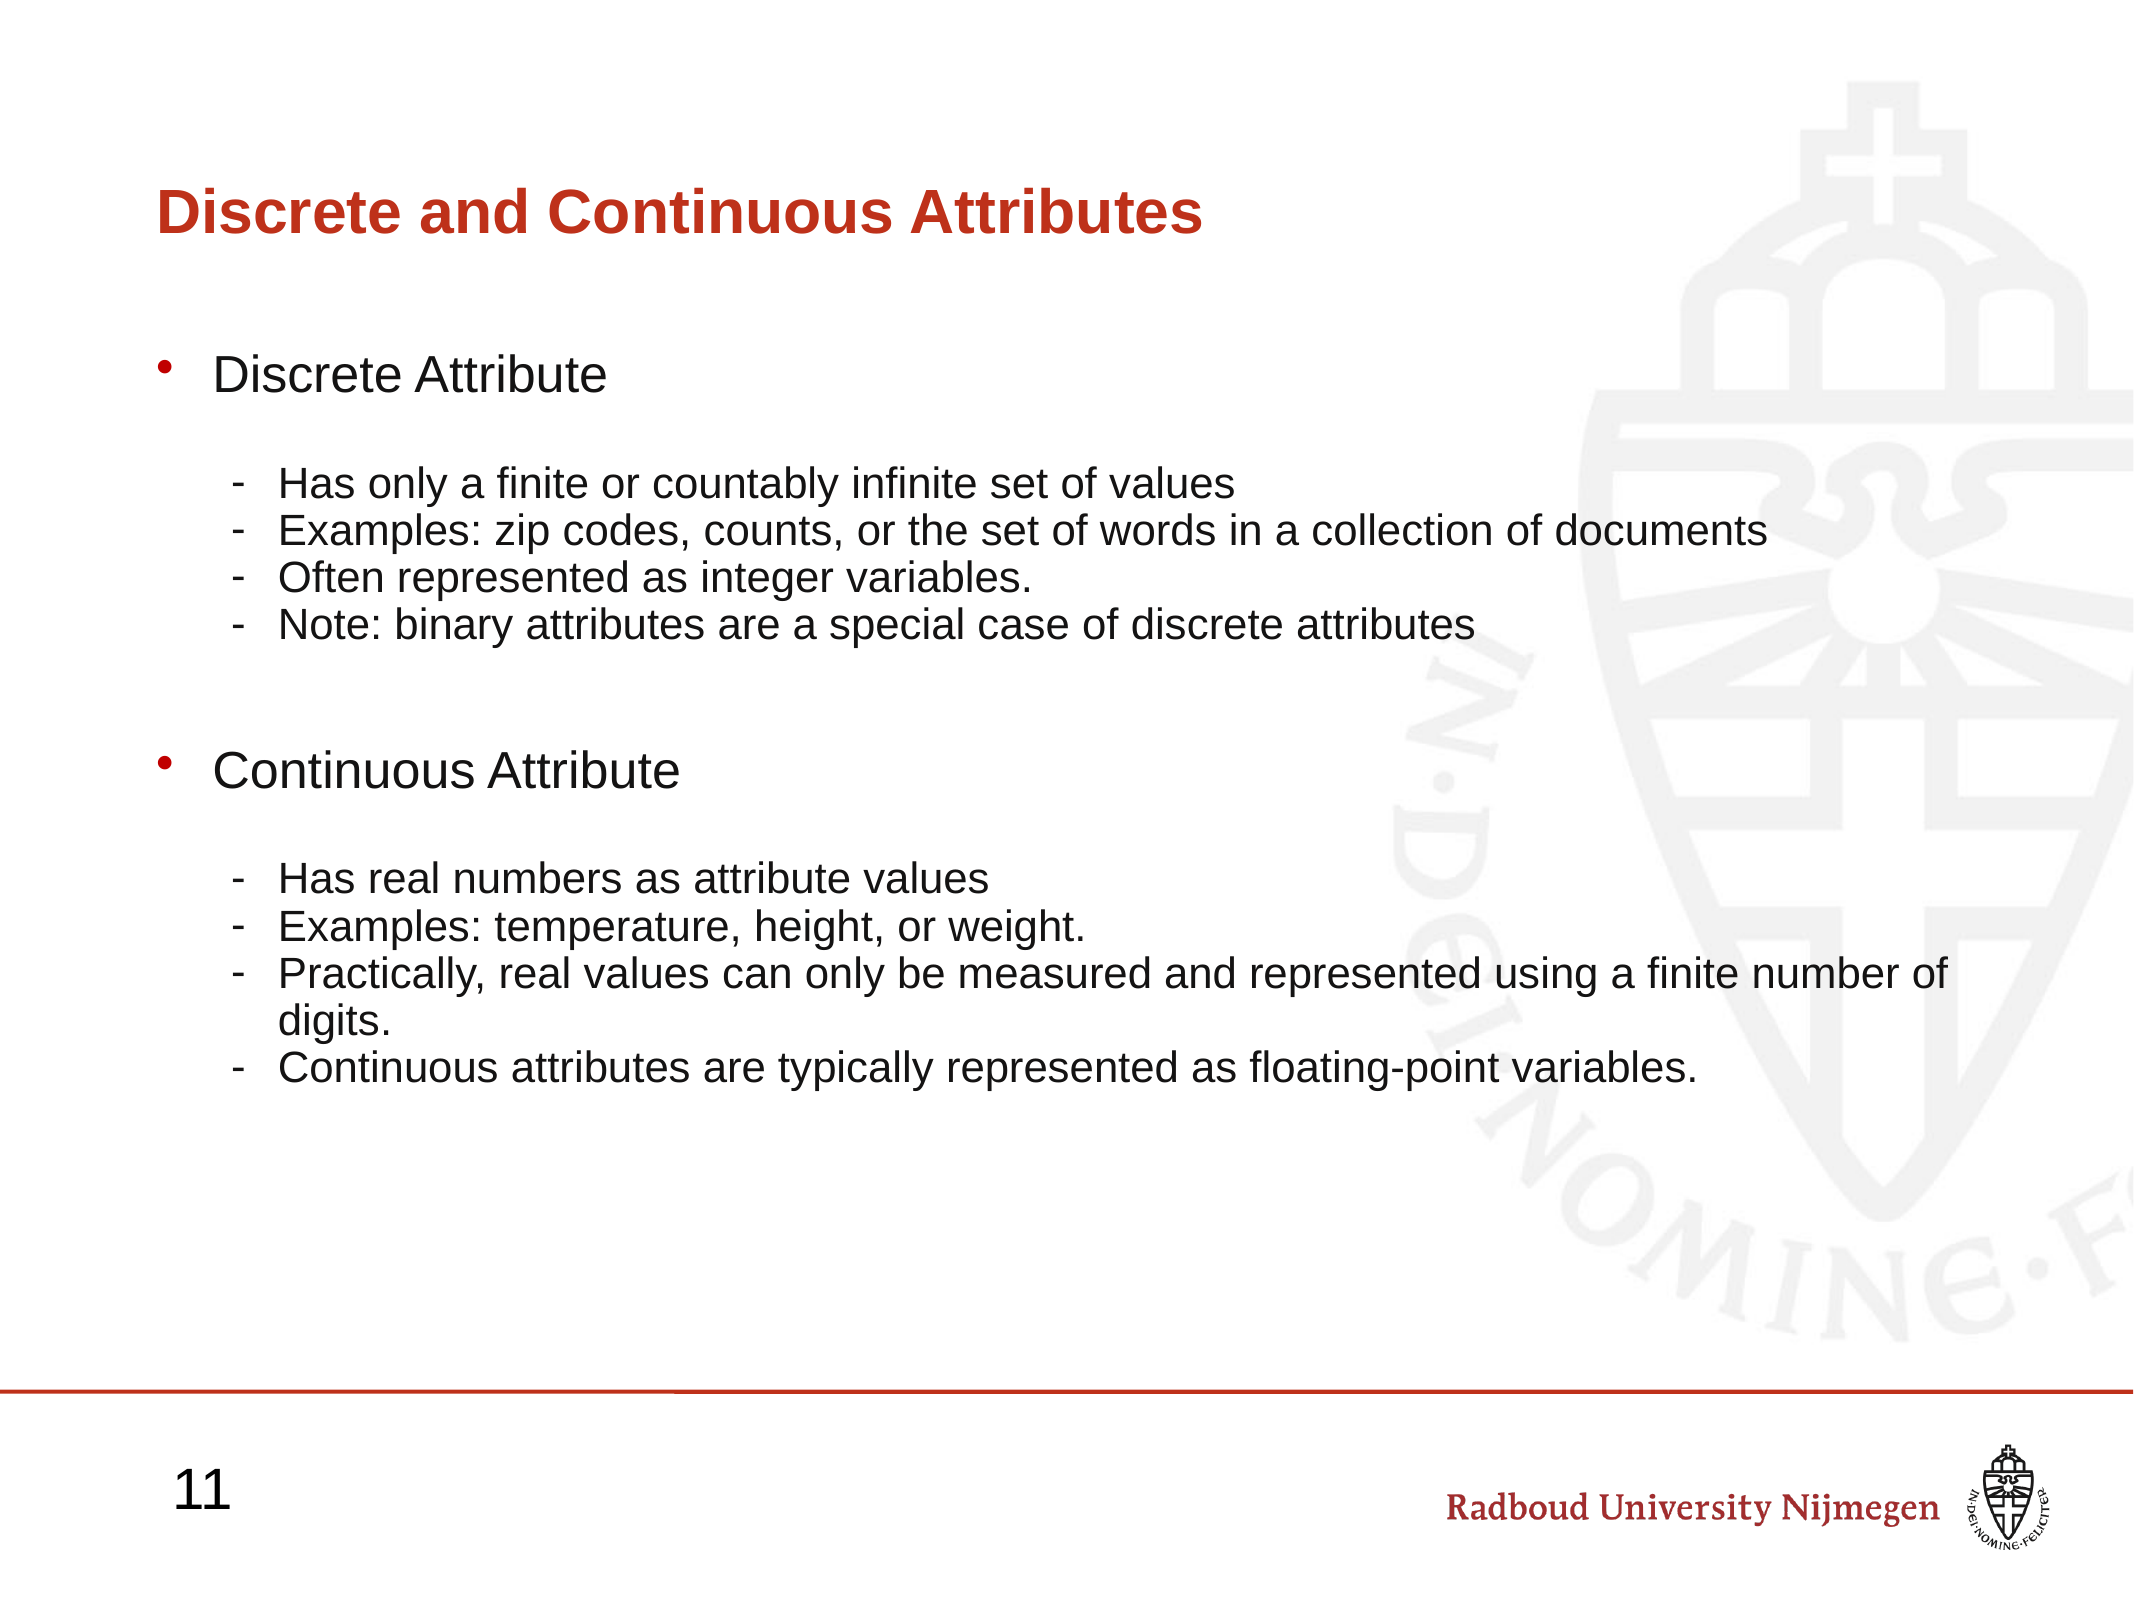

# Discrete and Continuous Attributes
Discrete Attribute

Has only a finite or countably infinite set of values
Examples: zip codes, counts, or the set of words in a collection of documents
Often represented as integer variables.
Note: binary attributes are a special case of discrete attributes

Continuous Attribute

Has real numbers as attribute values
Examples: temperature, height, or weight.
Practically, real values can only be measured and represented using a finite number of digits.
Continuous attributes are typically represented as floating-point variables.

11